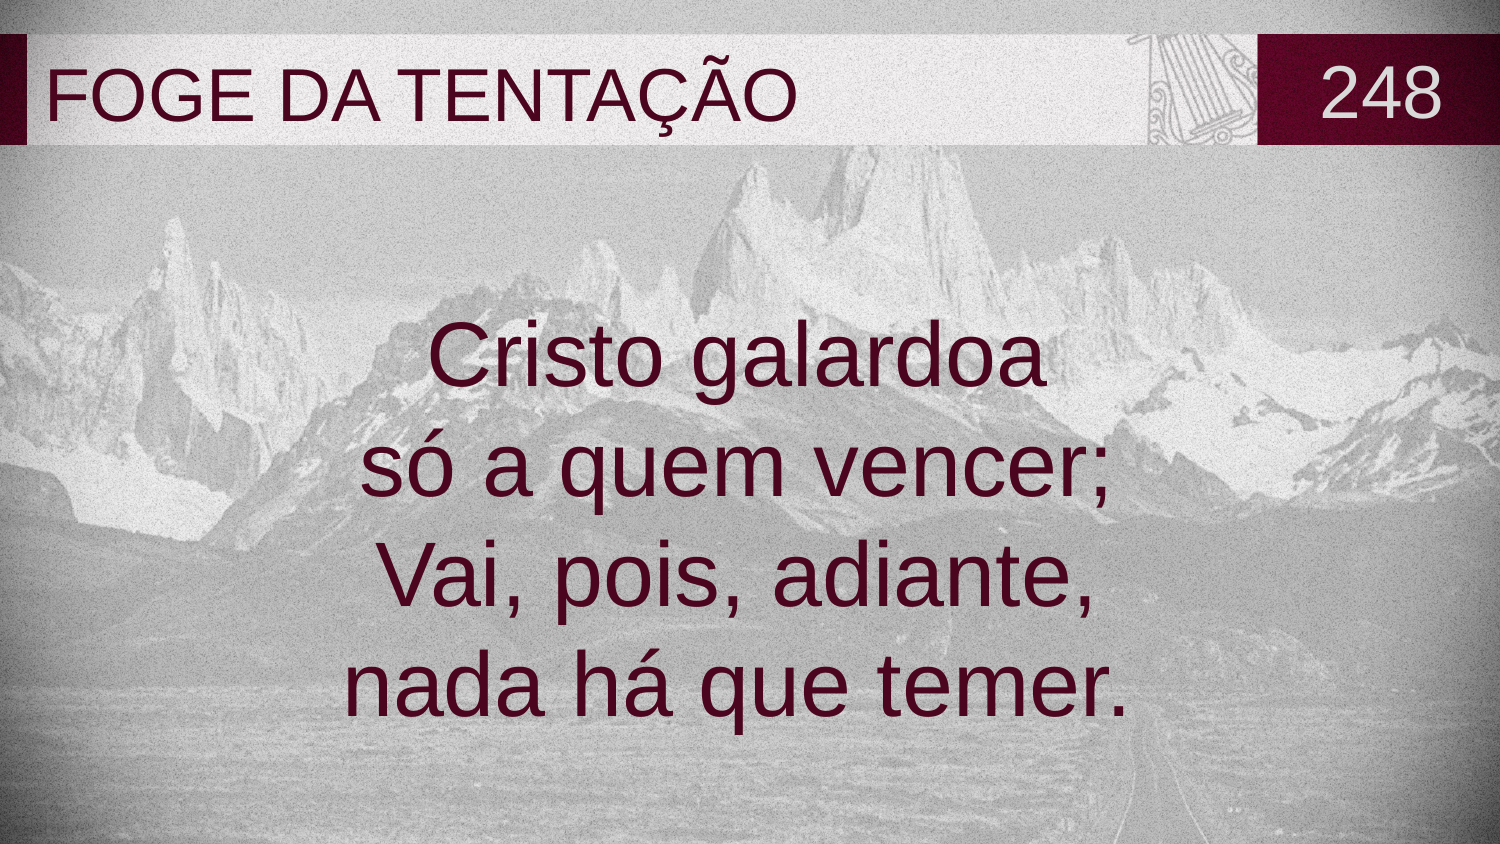

# FOGE DA TENTAÇÃO
248
Cristo galardoa
só a quem vencer;
Vai, pois, adiante,
nada há que temer.